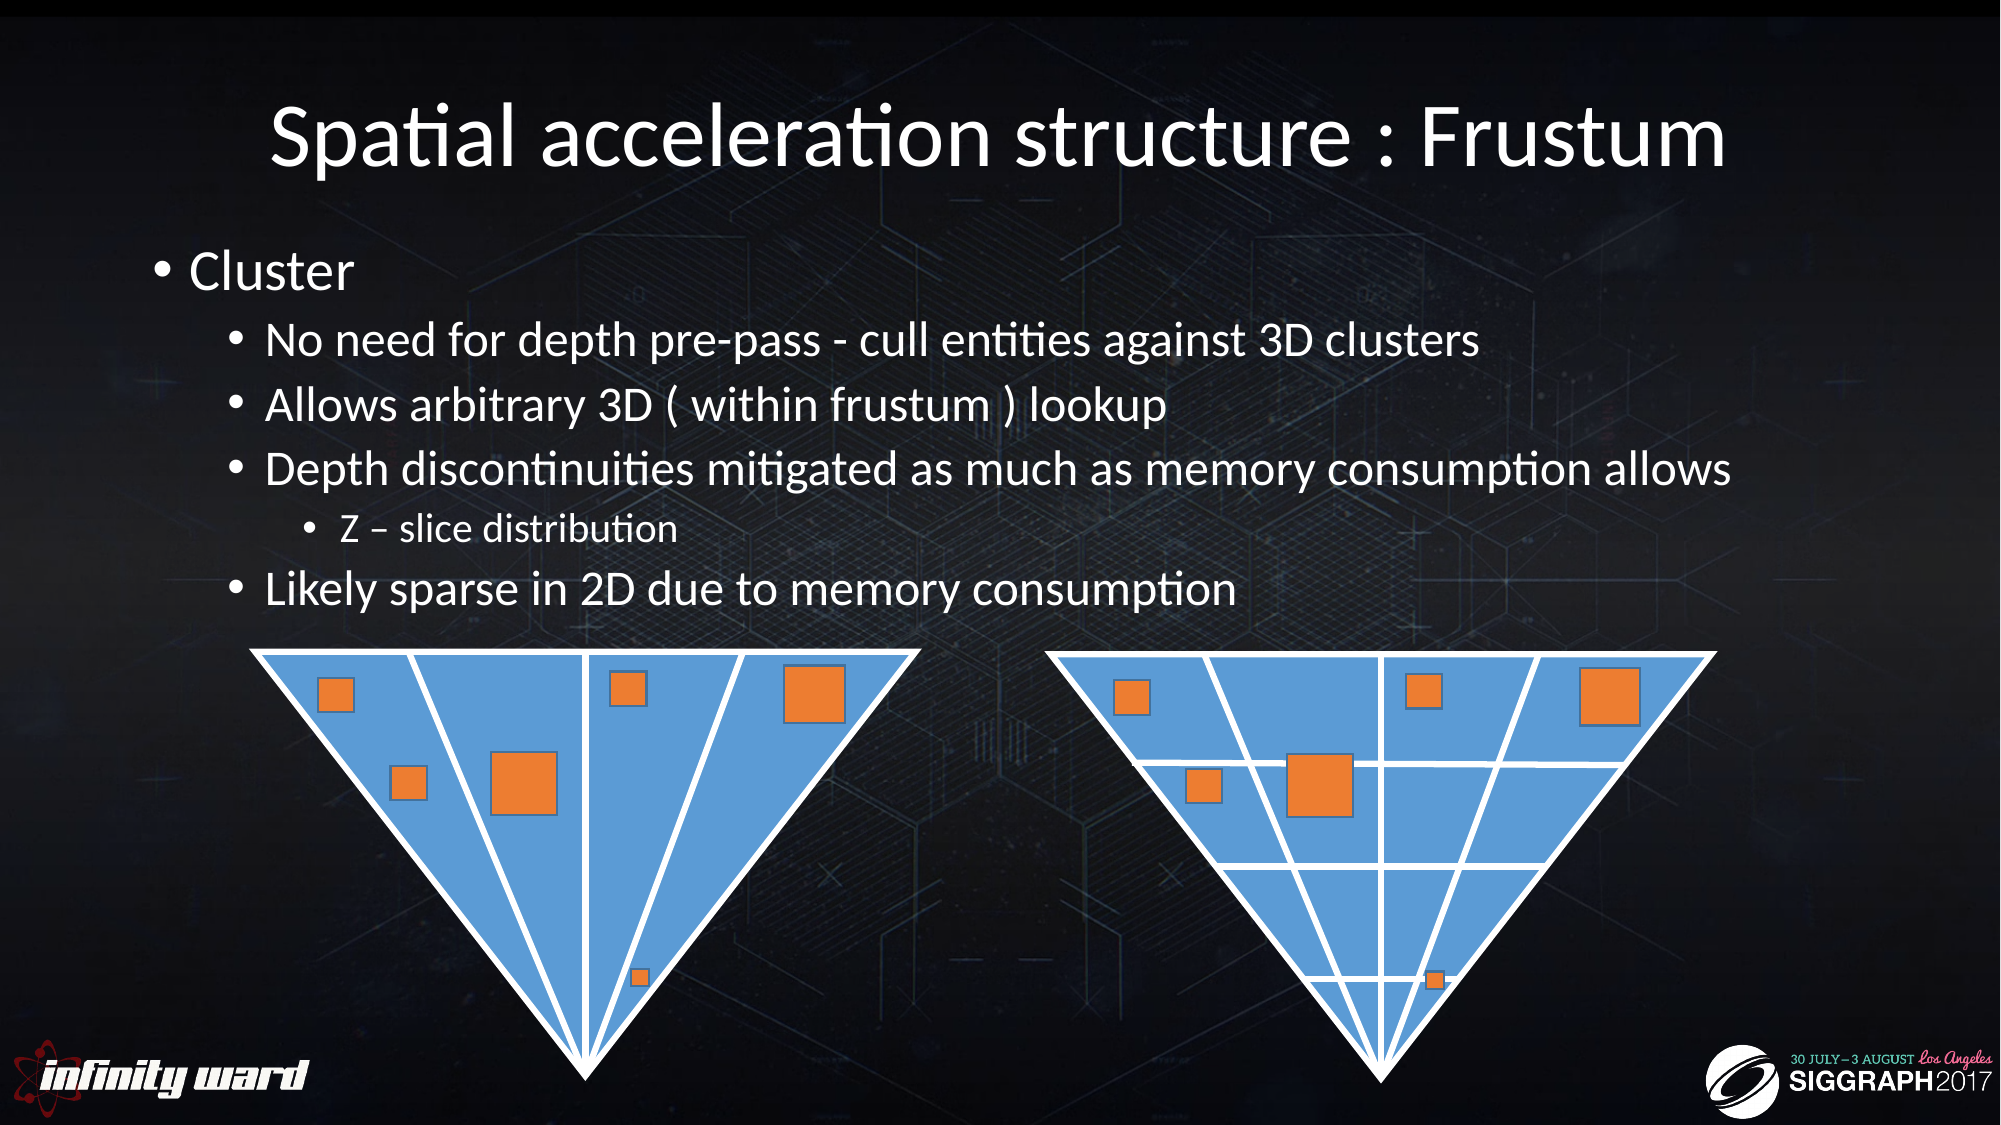

# Spatial acceleration structure : Frustum
Cluster
No need for depth pre-pass - cull entities against 3D clusters
Allows arbitrary 3D ( within frustum ) lookup
Depth discontinuities mitigated as much as memory consumption allows
Z – slice distribution
Likely sparse in 2D due to memory consumption